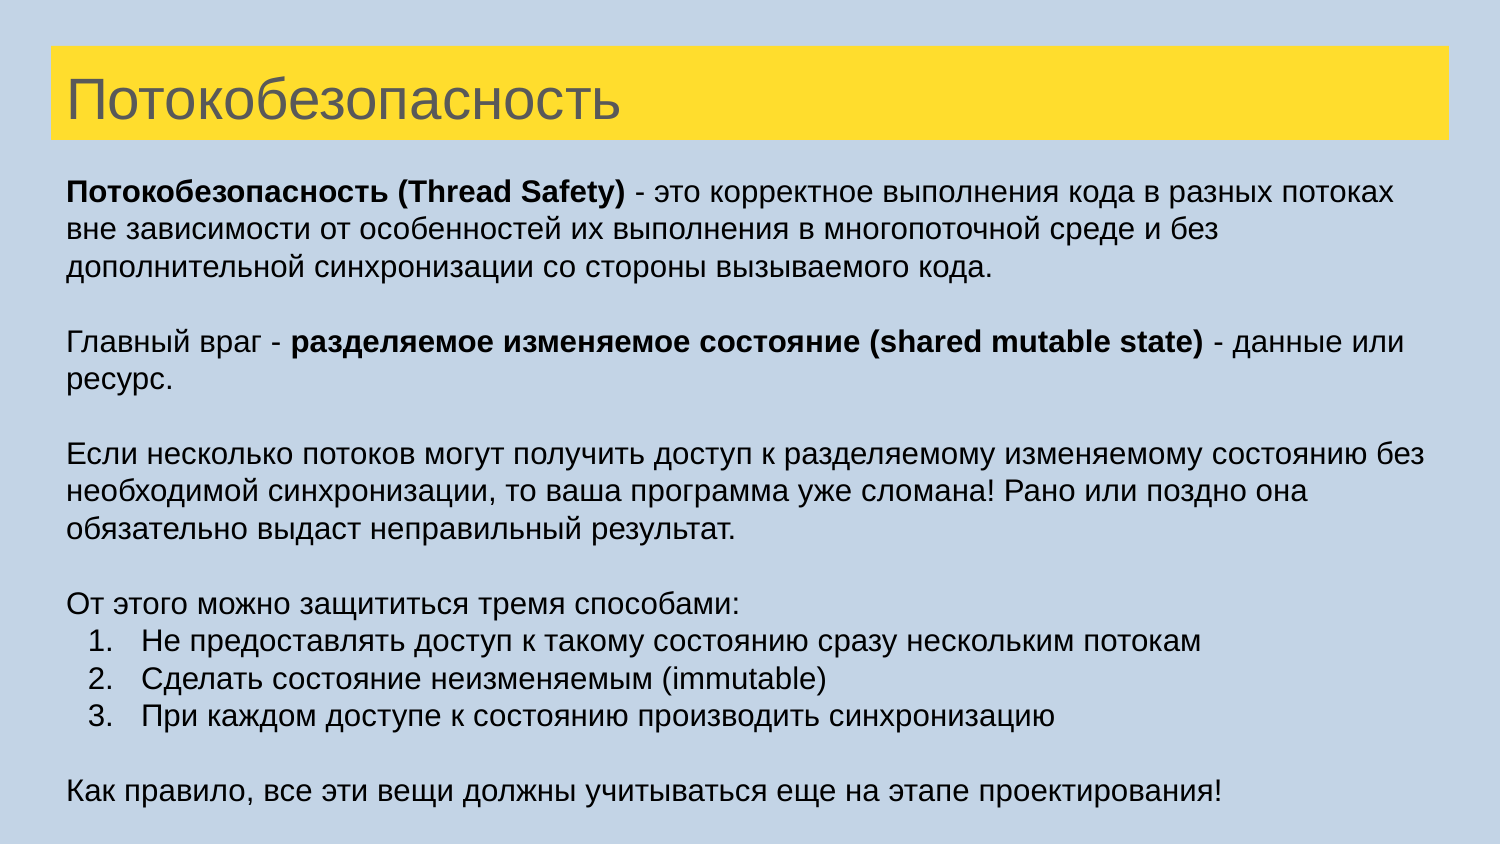

# Потокобезопасность
Потокобезопасность (Thread Safety) - это корректное выполнения кода в разных потоках вне зависимости от особенностей их выполнения в многопоточной среде и без дополнительной синхронизации со стороны вызываемого кода.

Главный враг - разделяемое изменяемое состояние (shared mutable state) - данные или ресурс.

Если несколько потоков могут получить доступ к разделяемому изменяемому состоянию без необходимой синхронизации, то ваша программа уже сломана! Рано или поздно она обязательно выдаст неправильный результат.

От этого можно защититься тремя способами:
Не предоставлять доступ к такому состоянию сразу нескольким потокам
Сделать состояние неизменяемым (immutable)
При каждом доступе к состоянию производить синхронизацию

Как правило, все эти вещи должны учитываться еще на этапе проектирования!